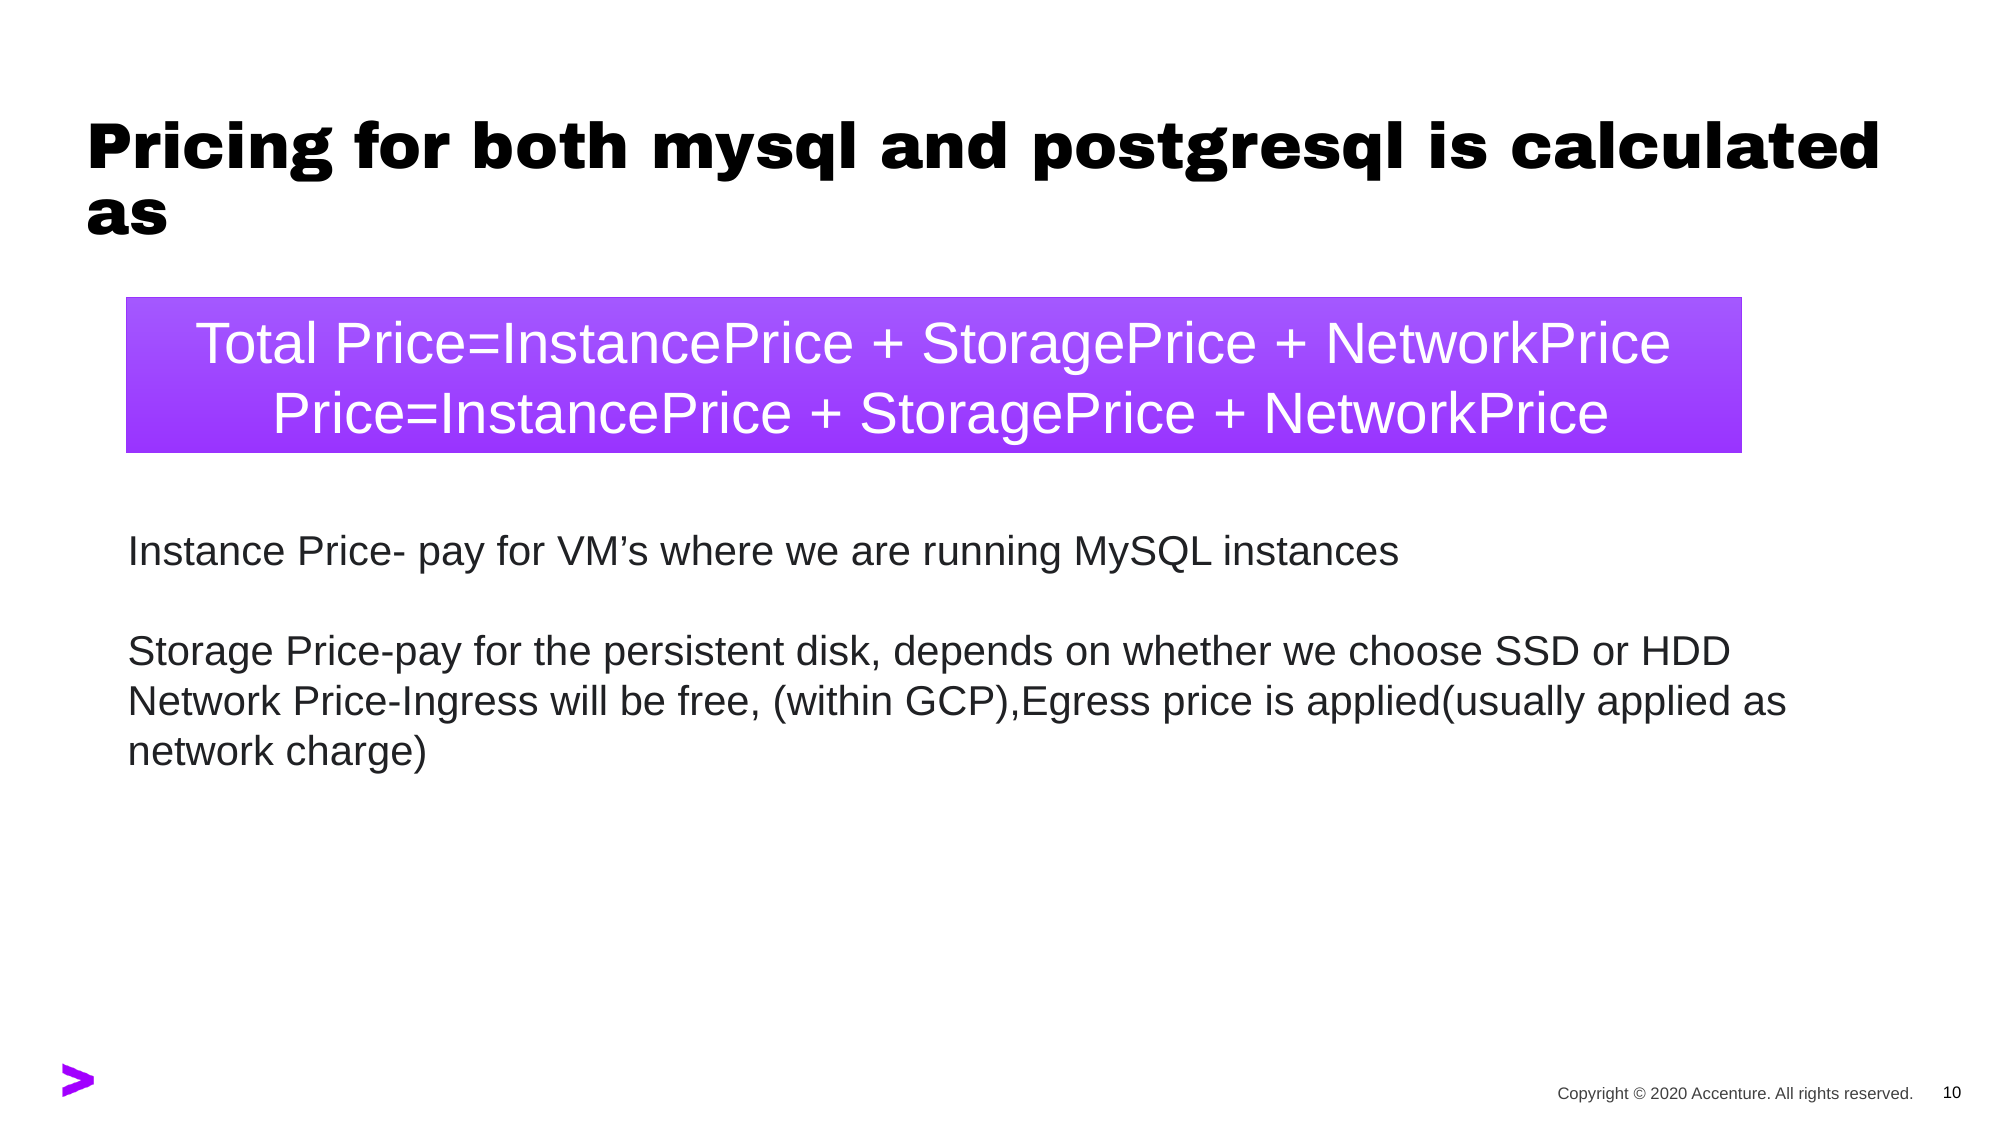

Pricing for both mysql and postgresql is calculated as

Total Price=InstancePrice + StoragePrice + NetworkPrice
 Price=InstancePrice + StoragePrice + NetworkPrice
Instance Price- pay for VM’s where we are running MySQL instances

Storage Price-pay for the persistent disk, depends on whether we choose SSD or HDD
Network Price-Ingress will be free, (within GCP),Egress price is applied(usually applied as network charge)
10